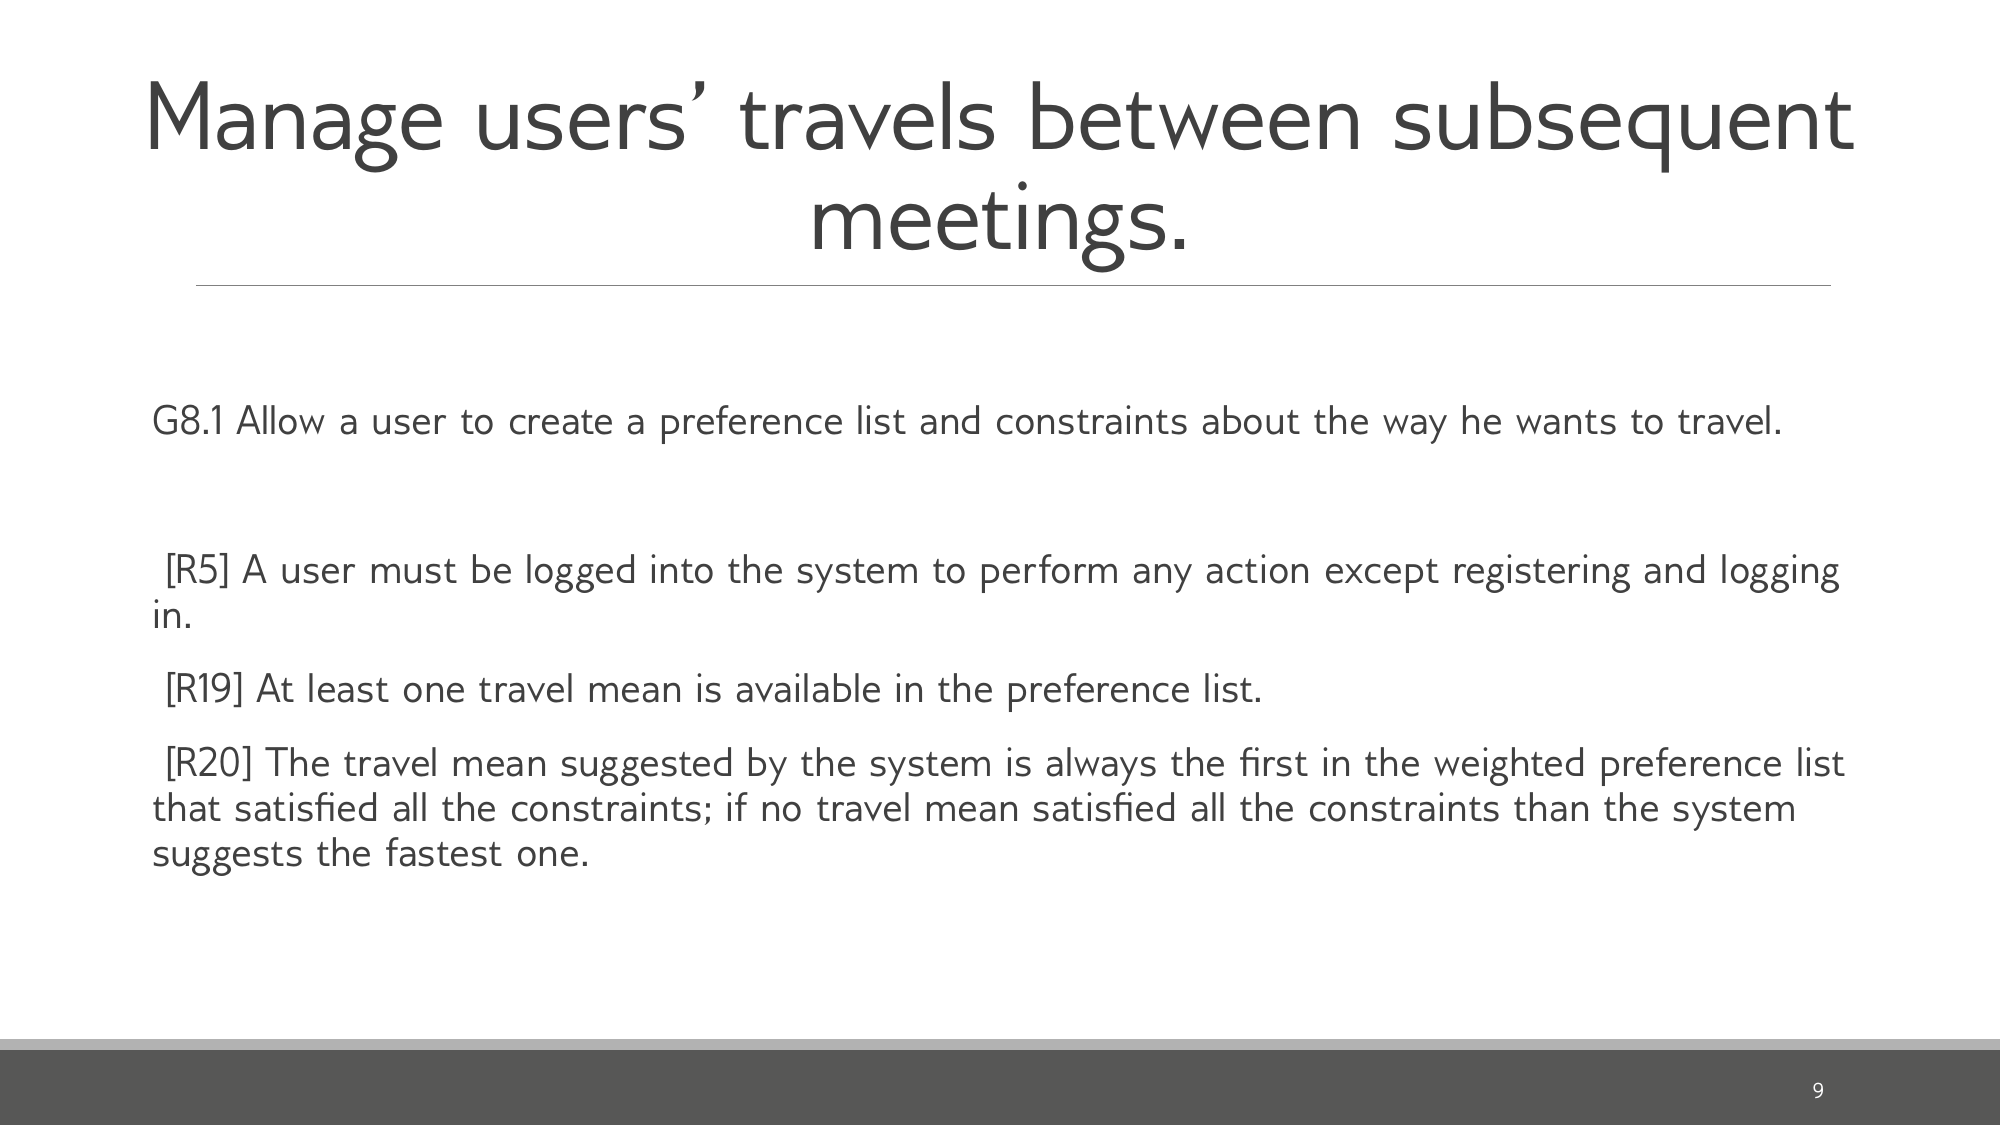

# Manage users’ travels between subsequent meetings.
G8.1 Allow a user to create a preference list and constraints about the way he wants to travel.

 [R5] A user must be logged into the system to perform any action except registering and logging in.
 [R19] At least one travel mean is available in the preference list.
 [R20] The travel mean suggested by the system is always the first in the weighted preference list that satisfied all the constraints; if no travel mean satisfied all the constraints than the system suggests the fastest one.
9